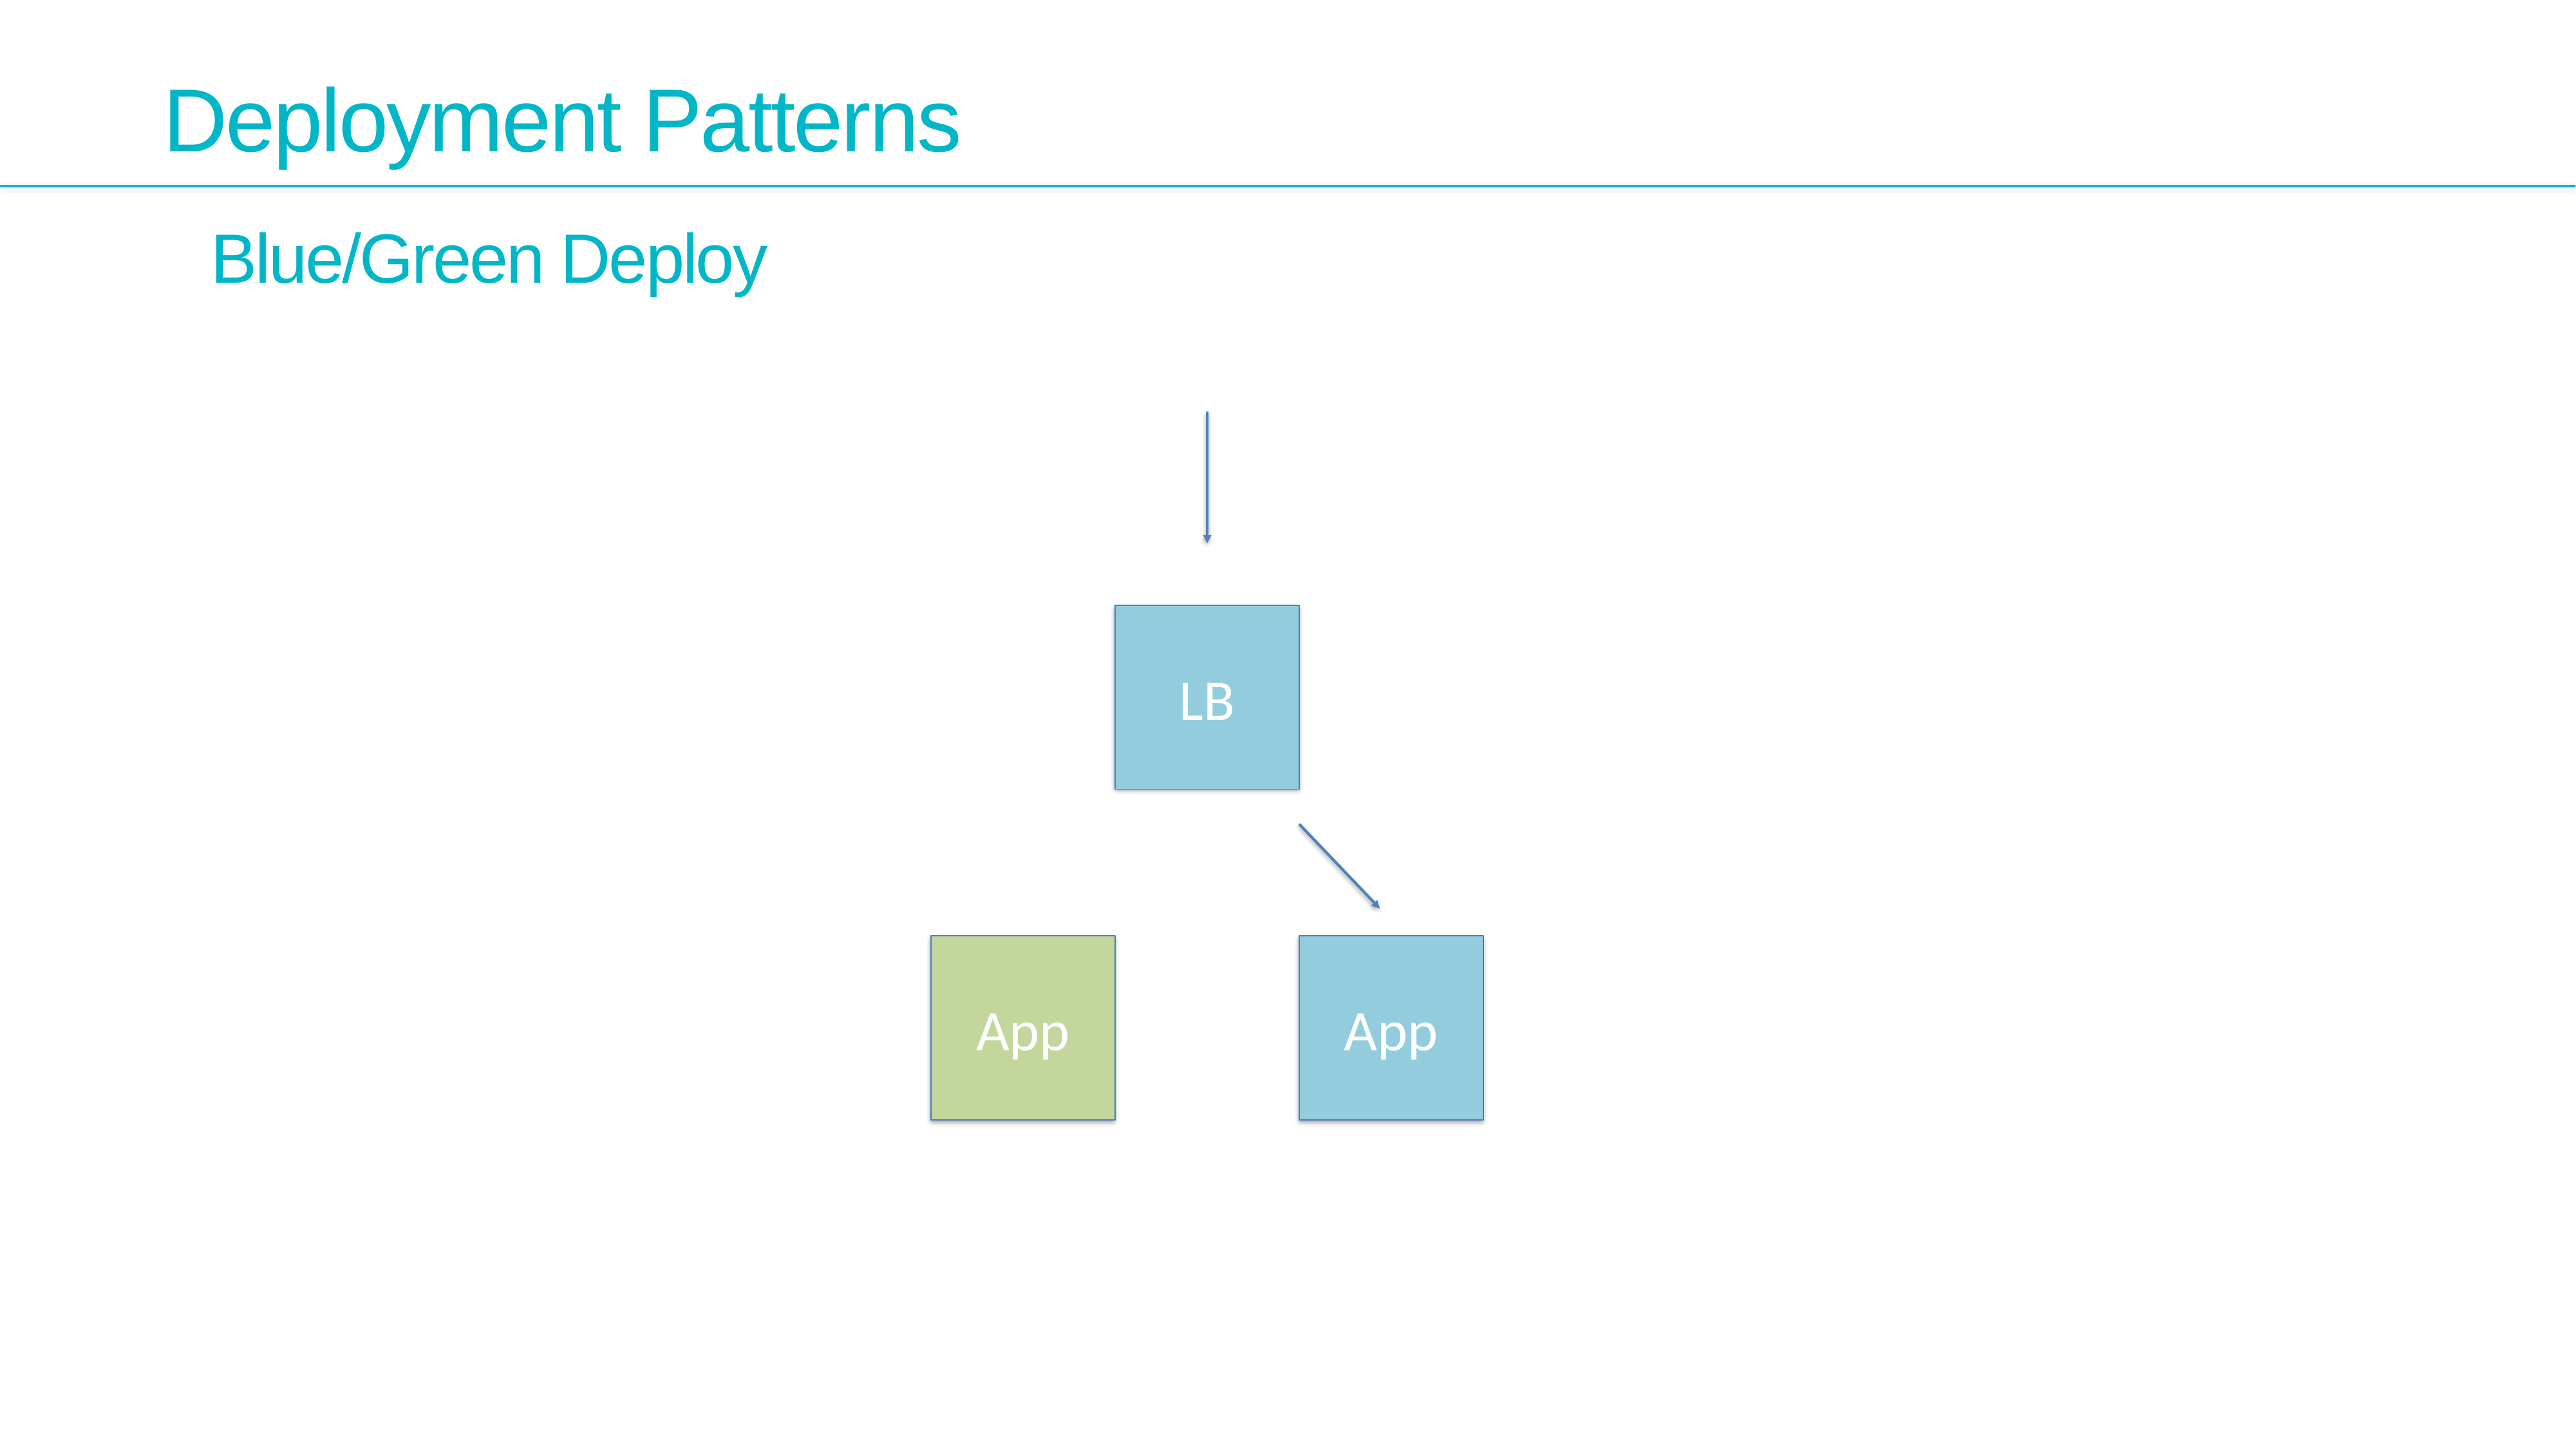

Deployment Patterns
Blue/Green Deploy
LB
App
App